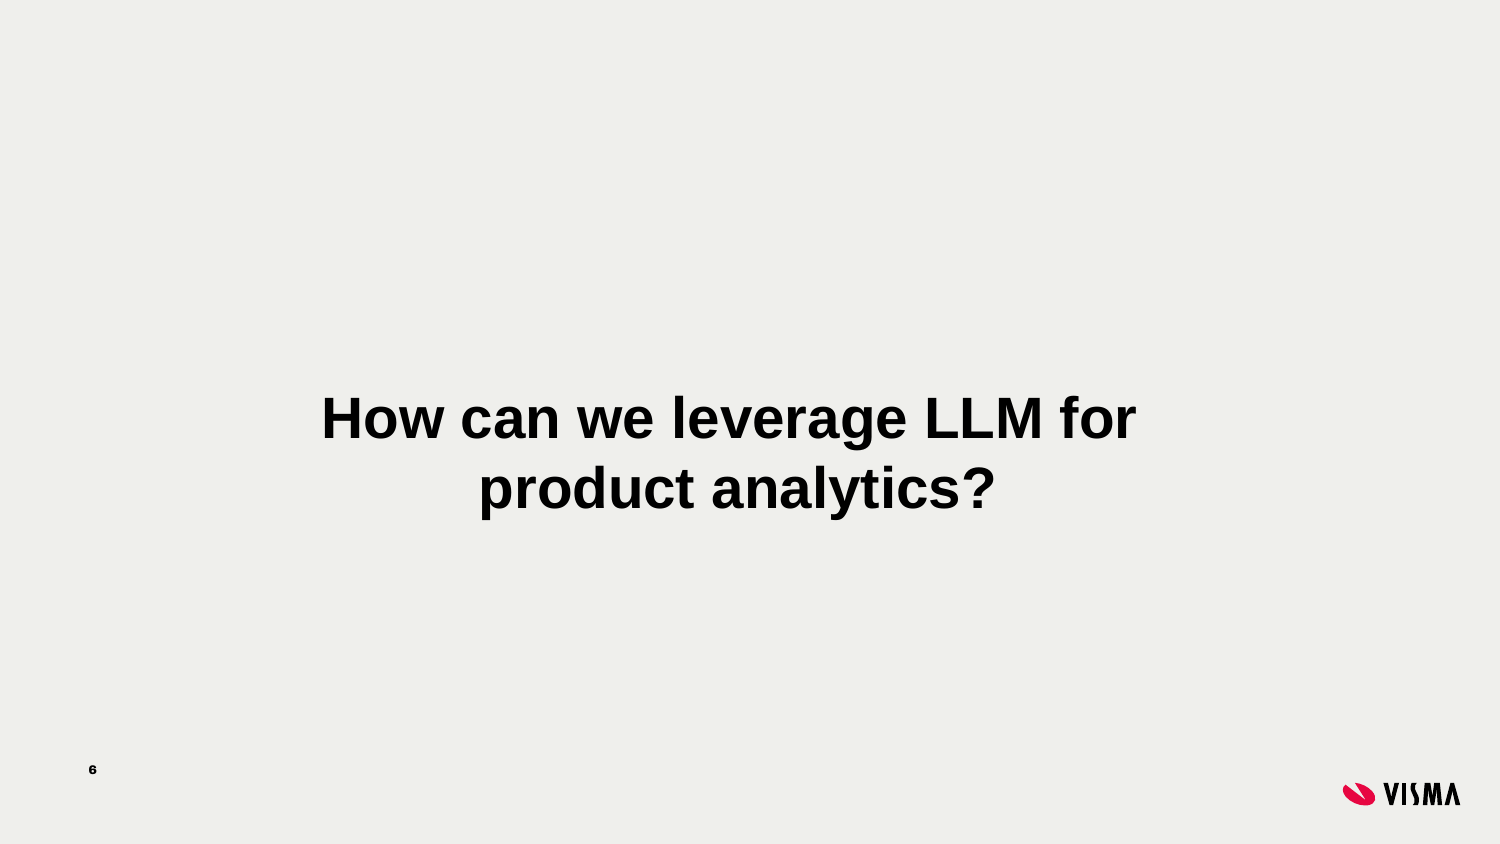

How can we leverage LLM for
product analytics?
6